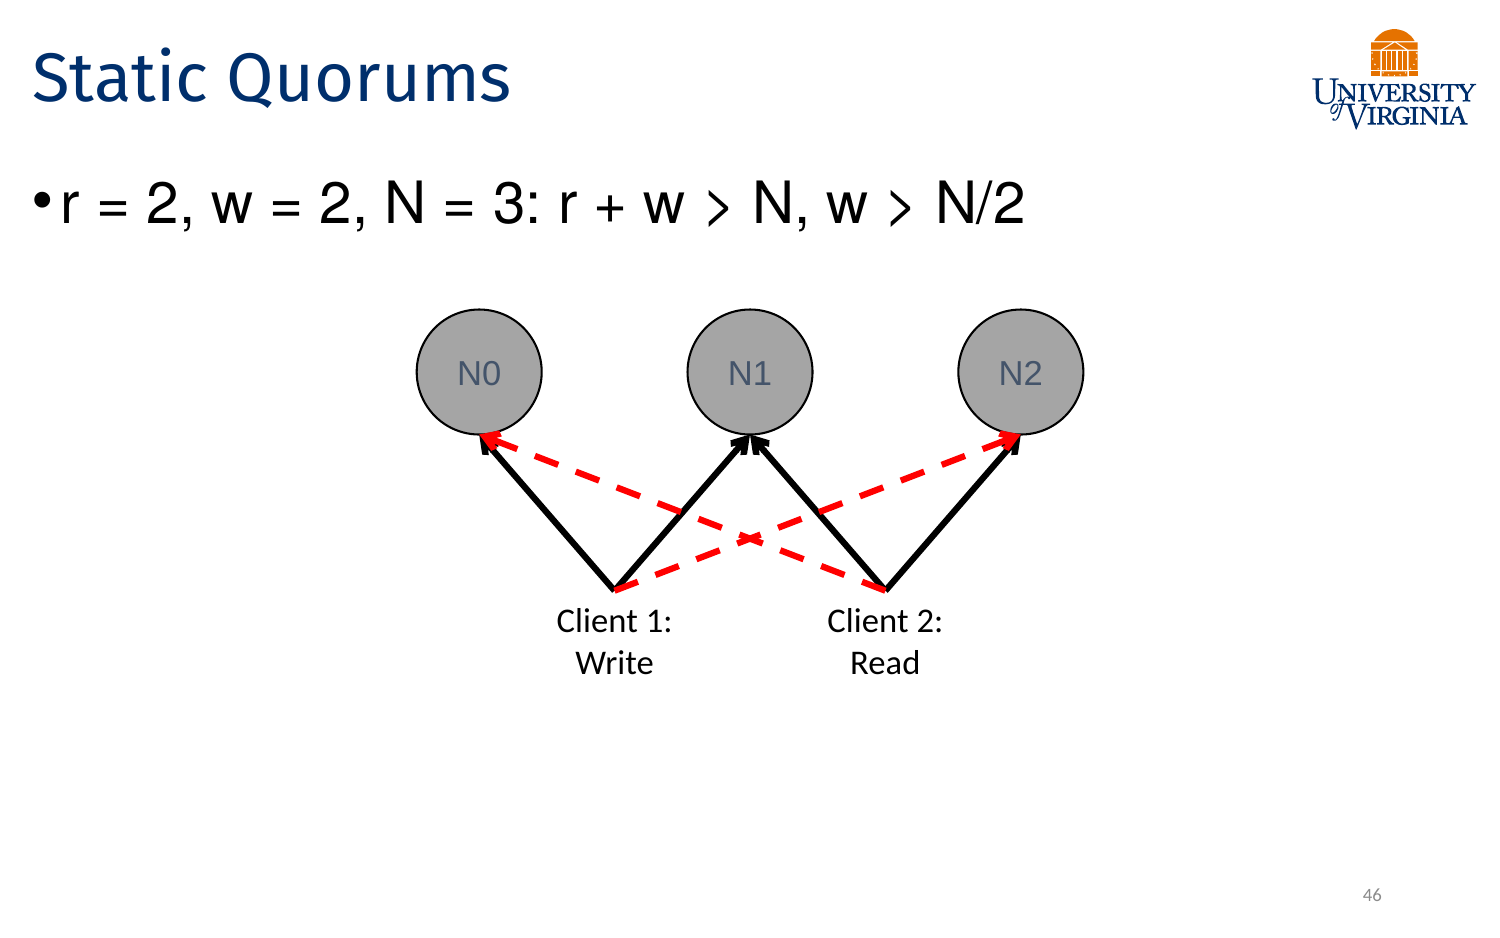

# Static Quorums
r = 2, w = 2, N = 3: r + w > N, w > N/2
N0
N1
N2
Client 1: Write
Client 2: Read
46